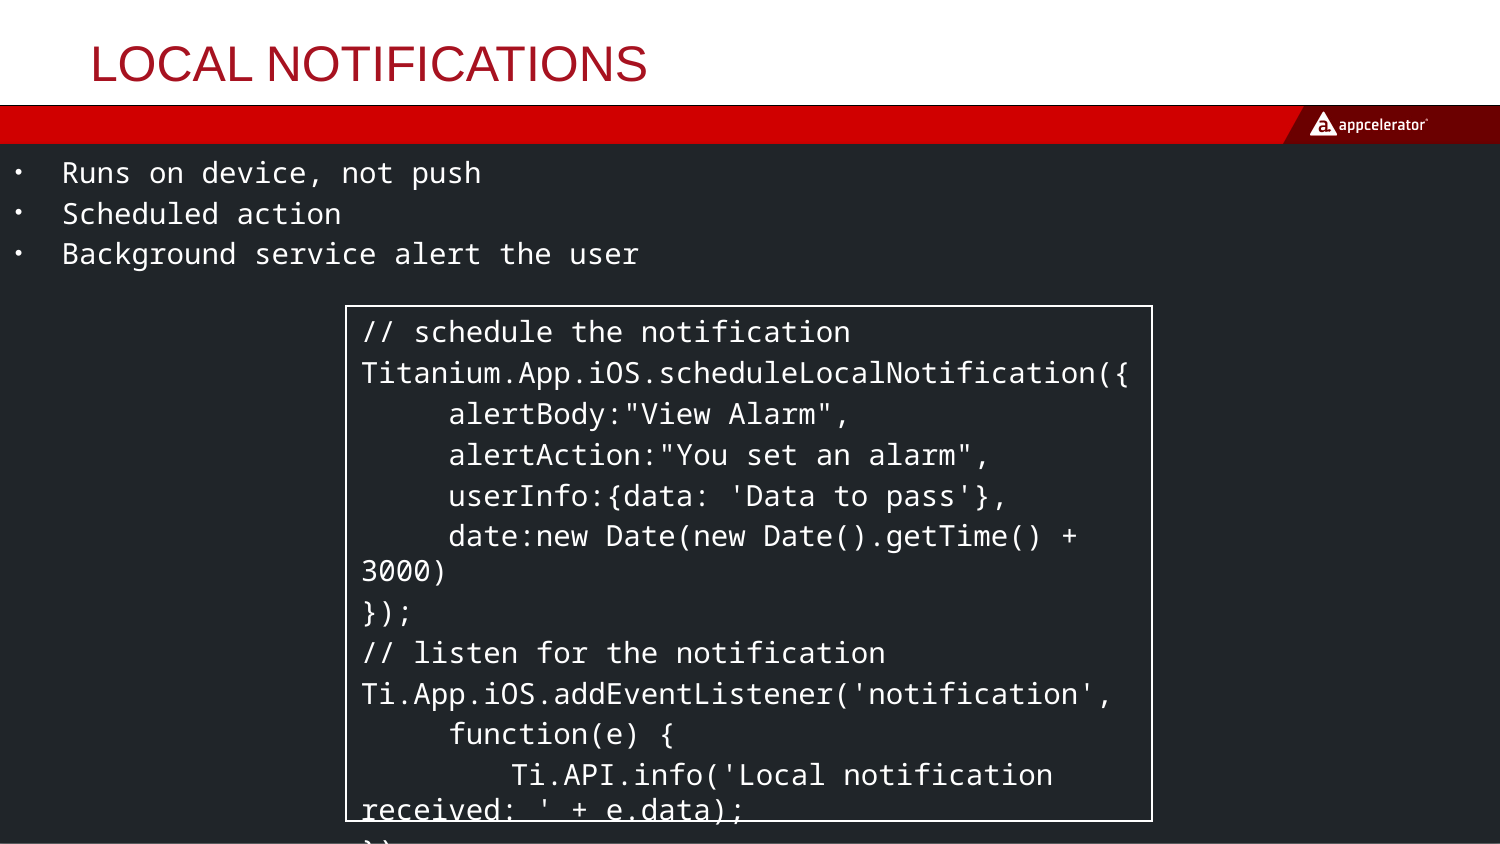

# Local Notifications

Runs on device, not push
Scheduled action
Background service alert the user
// schedule the notification
Titanium.App.iOS.scheduleLocalNotification({
     alertBody:"View Alarm",
     alertAction:"You set an alarm",
     userInfo:{data: 'Data to pass'},
     date:new Date(new Date().getTime() + 3000)
});
// listen for the notification
Ti.App.iOS.addEventListener('notification',
     function(e) {
     	Ti.API.info('Local notification received: ' + e.data);
});